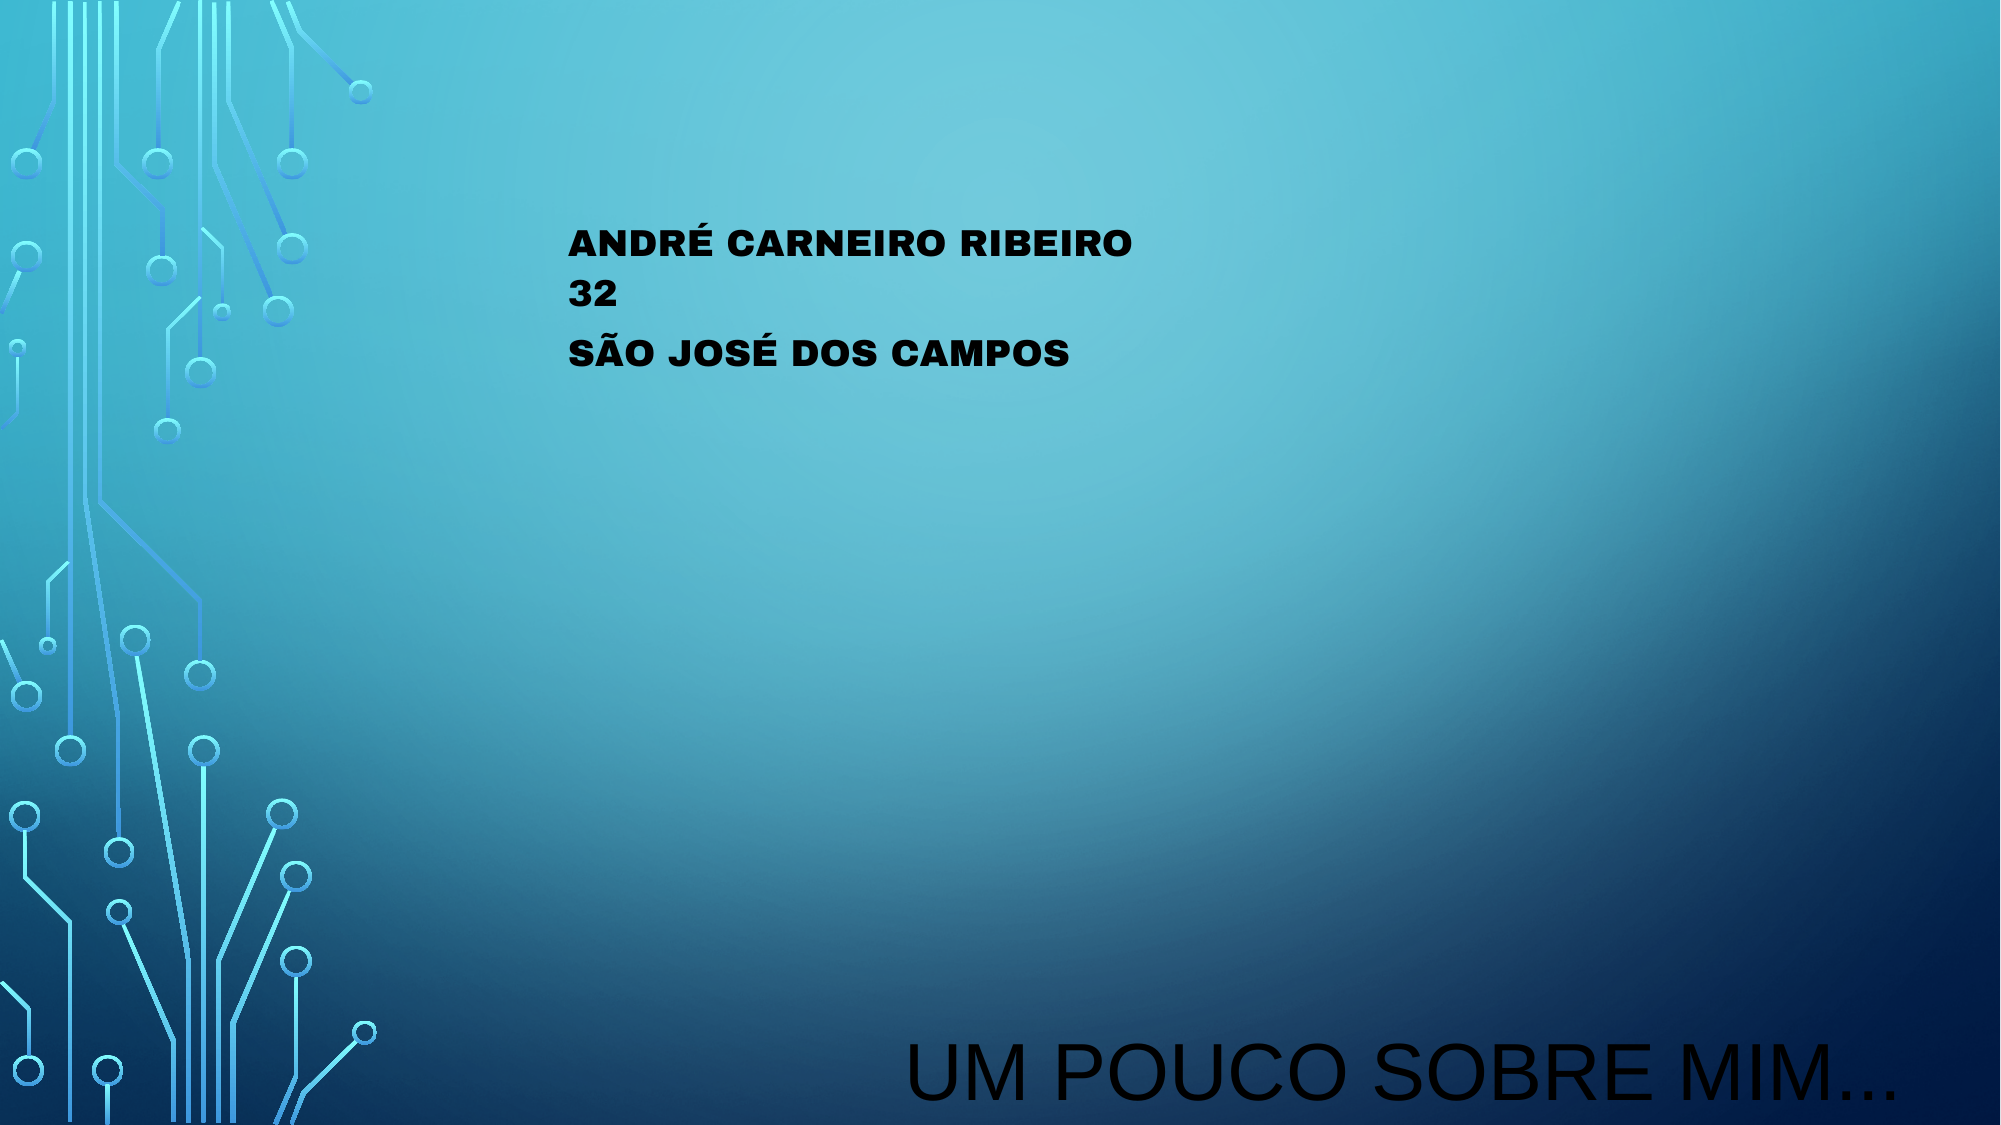

ANDRÉ CARNEIRO RIBEIRO
32
SÃO JOSÉ DOS CAMPOS
# Um pouco sobre mim...